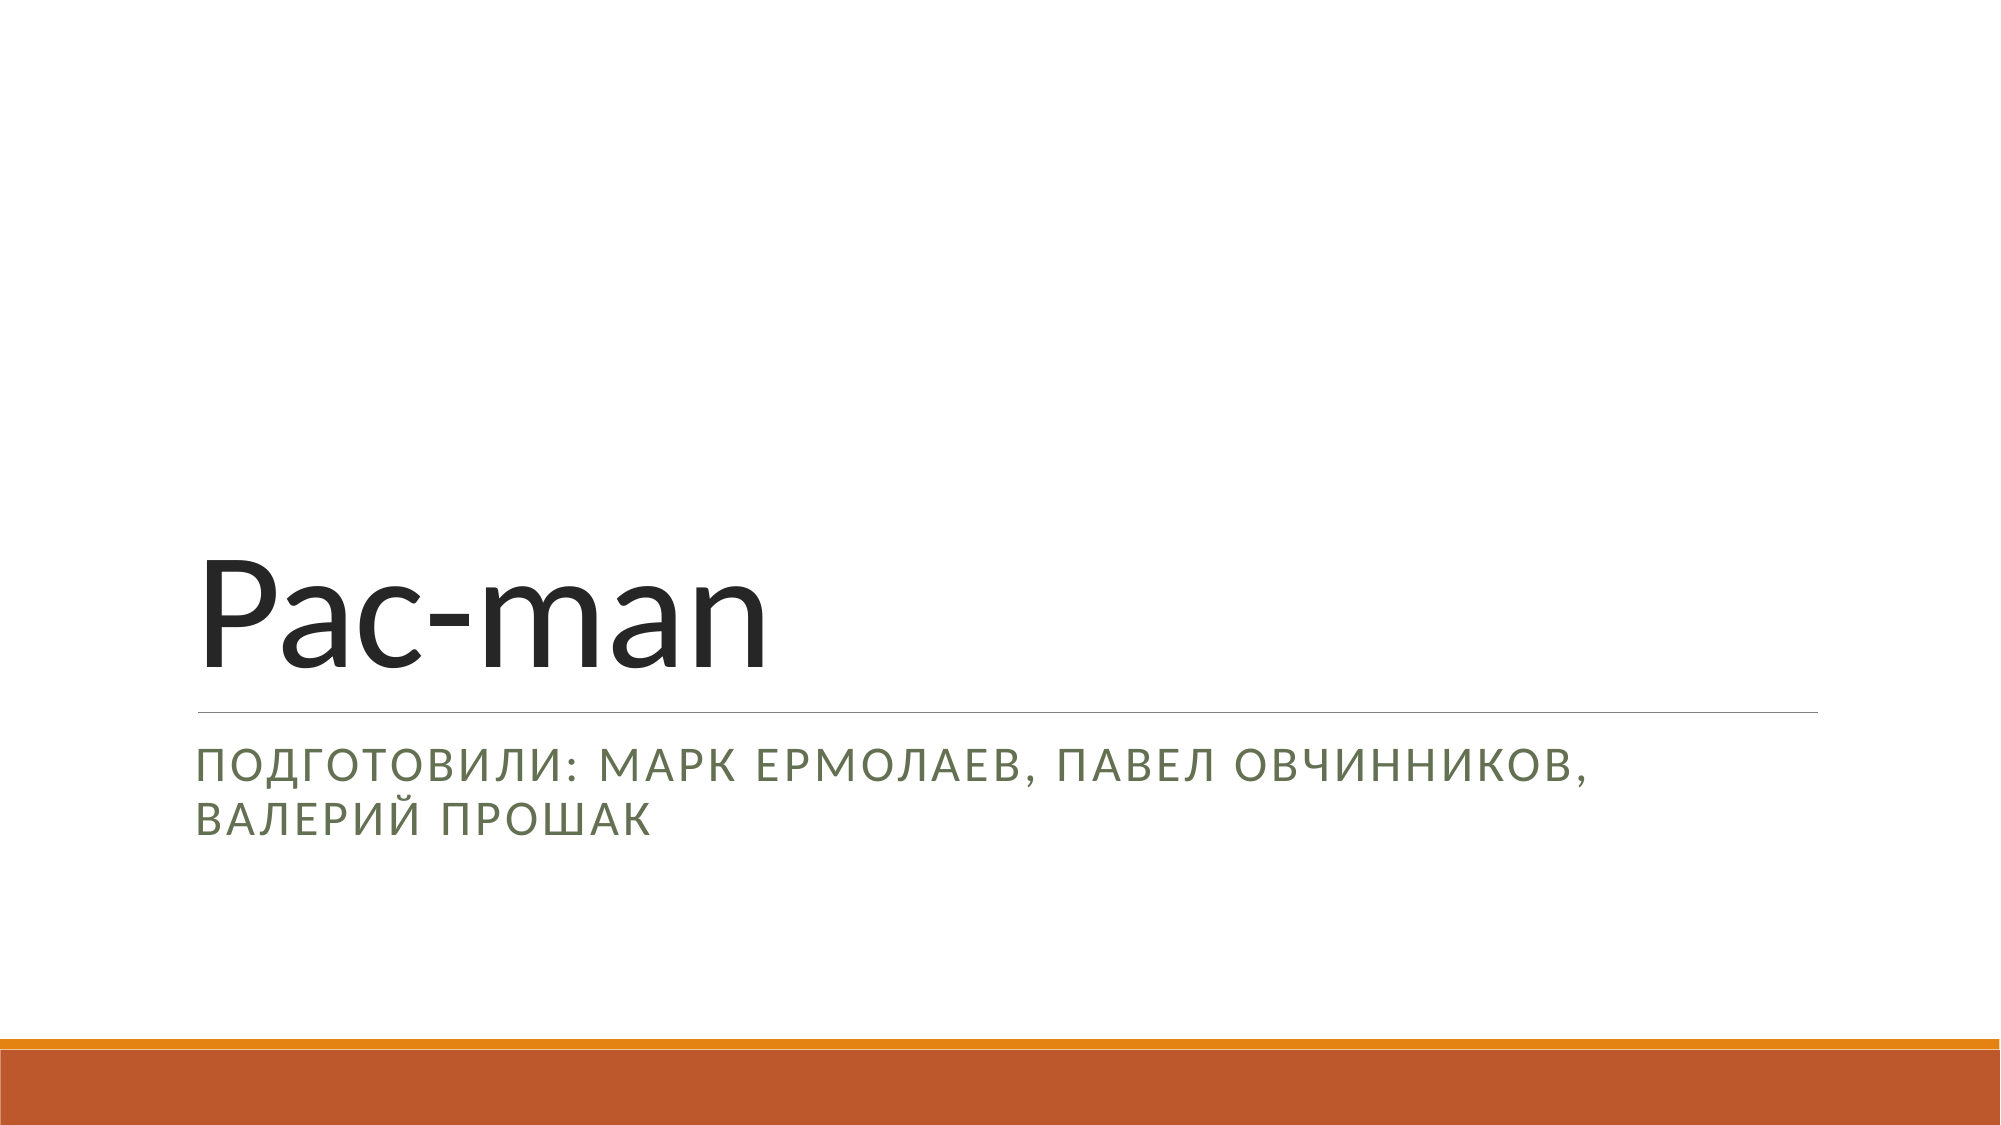

# Pac-man
Подготовили: Марк Ермолаев, Павел Овчинников, Валерий Прошак